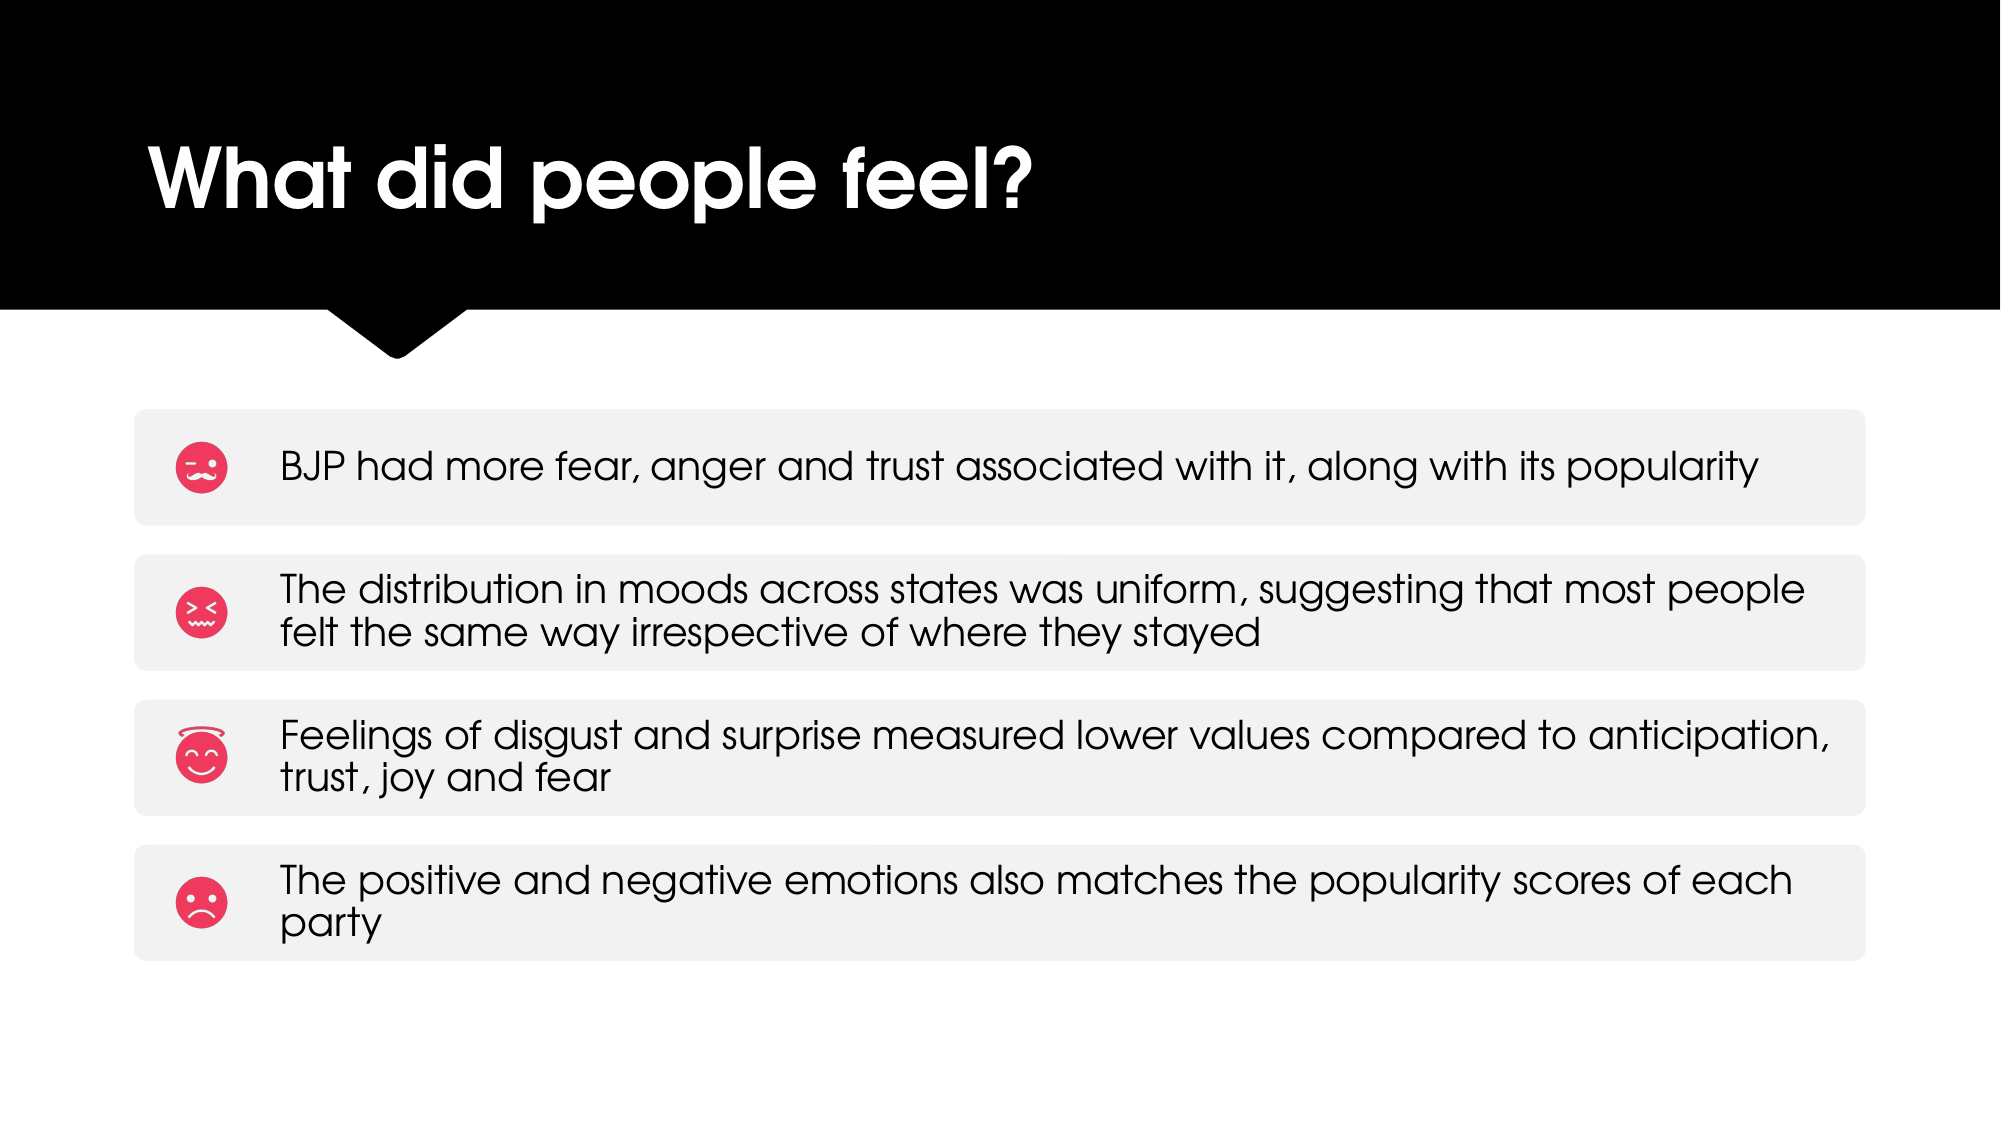

# What did people feel?
BJP had more fear, anger and trust associated with it, along with its popularity
The distribution in moods across states was uniform, suggesting that most people felt the same way irrespective of where they stayed
Feelings of disgust and surprise measured lower values compared to anticipation, trust, joy and fear
The positive and negative emotions also matches the popularity scores of each party